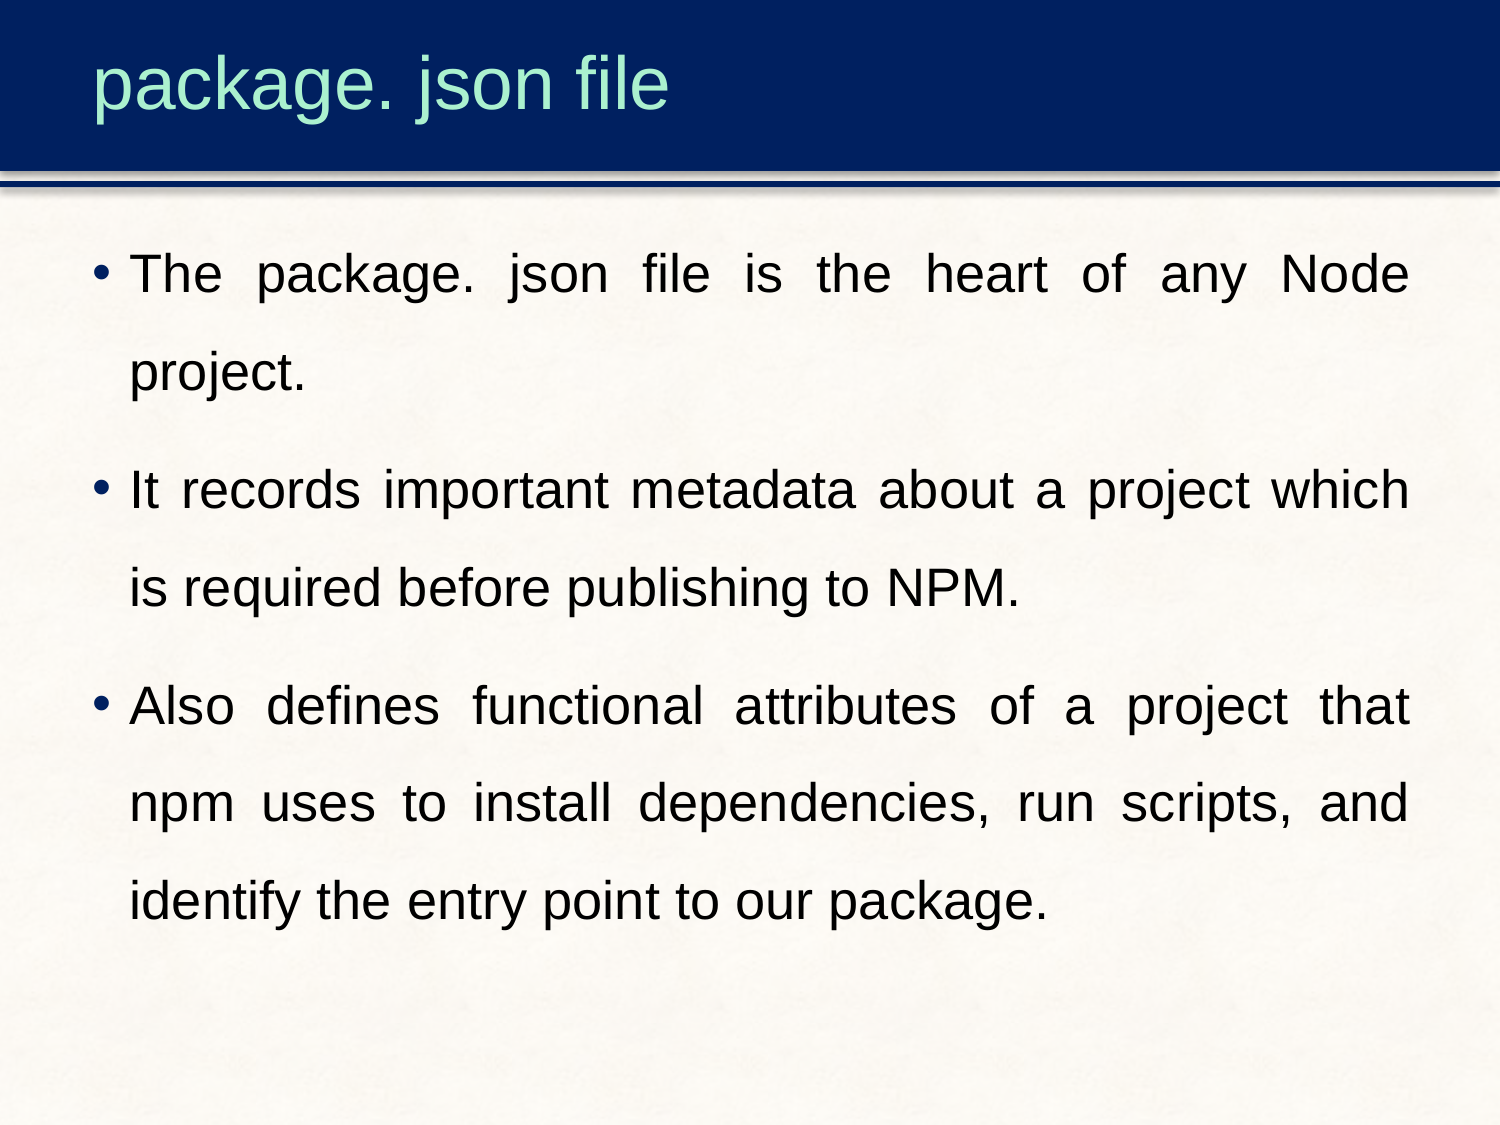

# package. json file
The package. json file is the heart of any Node project.
It records important metadata about a project which is required before publishing to NPM.
Also defines functional attributes of a project that npm uses to install dependencies, run scripts, and identify the entry point to our package.